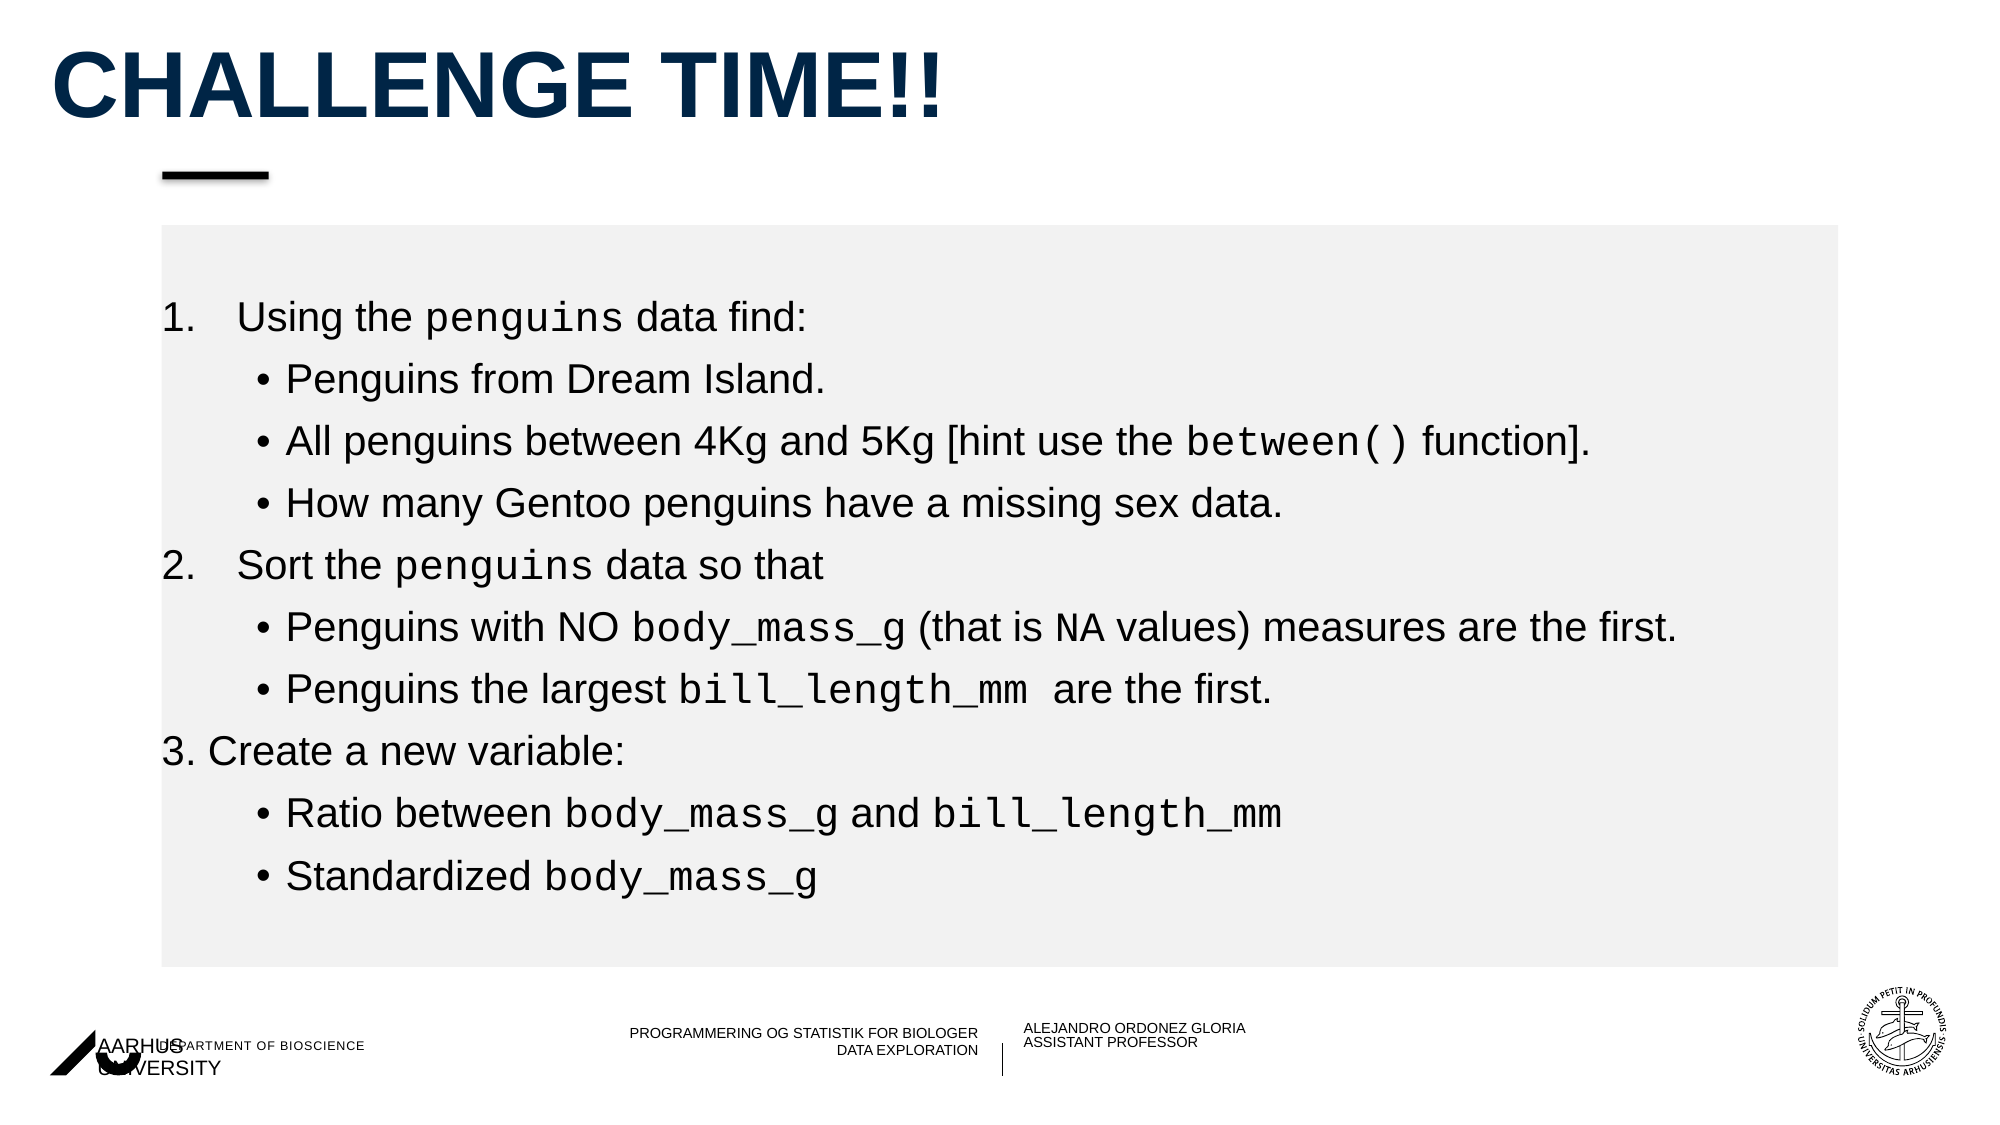

# Challenge Time!!
Using the penguins data find:
Penguins from Dream Island.
All penguins between 4Kg and 5Kg [hint use the between() function].
How many Gentoo penguins have a missing sex data.
Sort the penguins data so that
Penguins with NO body_mass_g (that is NA values) measures are the first.
Penguins the largest bill_length_mm are the first.
3. Create a new variable:
Ratio between body_mass_g and bill_length_mm
Standardized body_mass_g
04/03/202327/08/2018